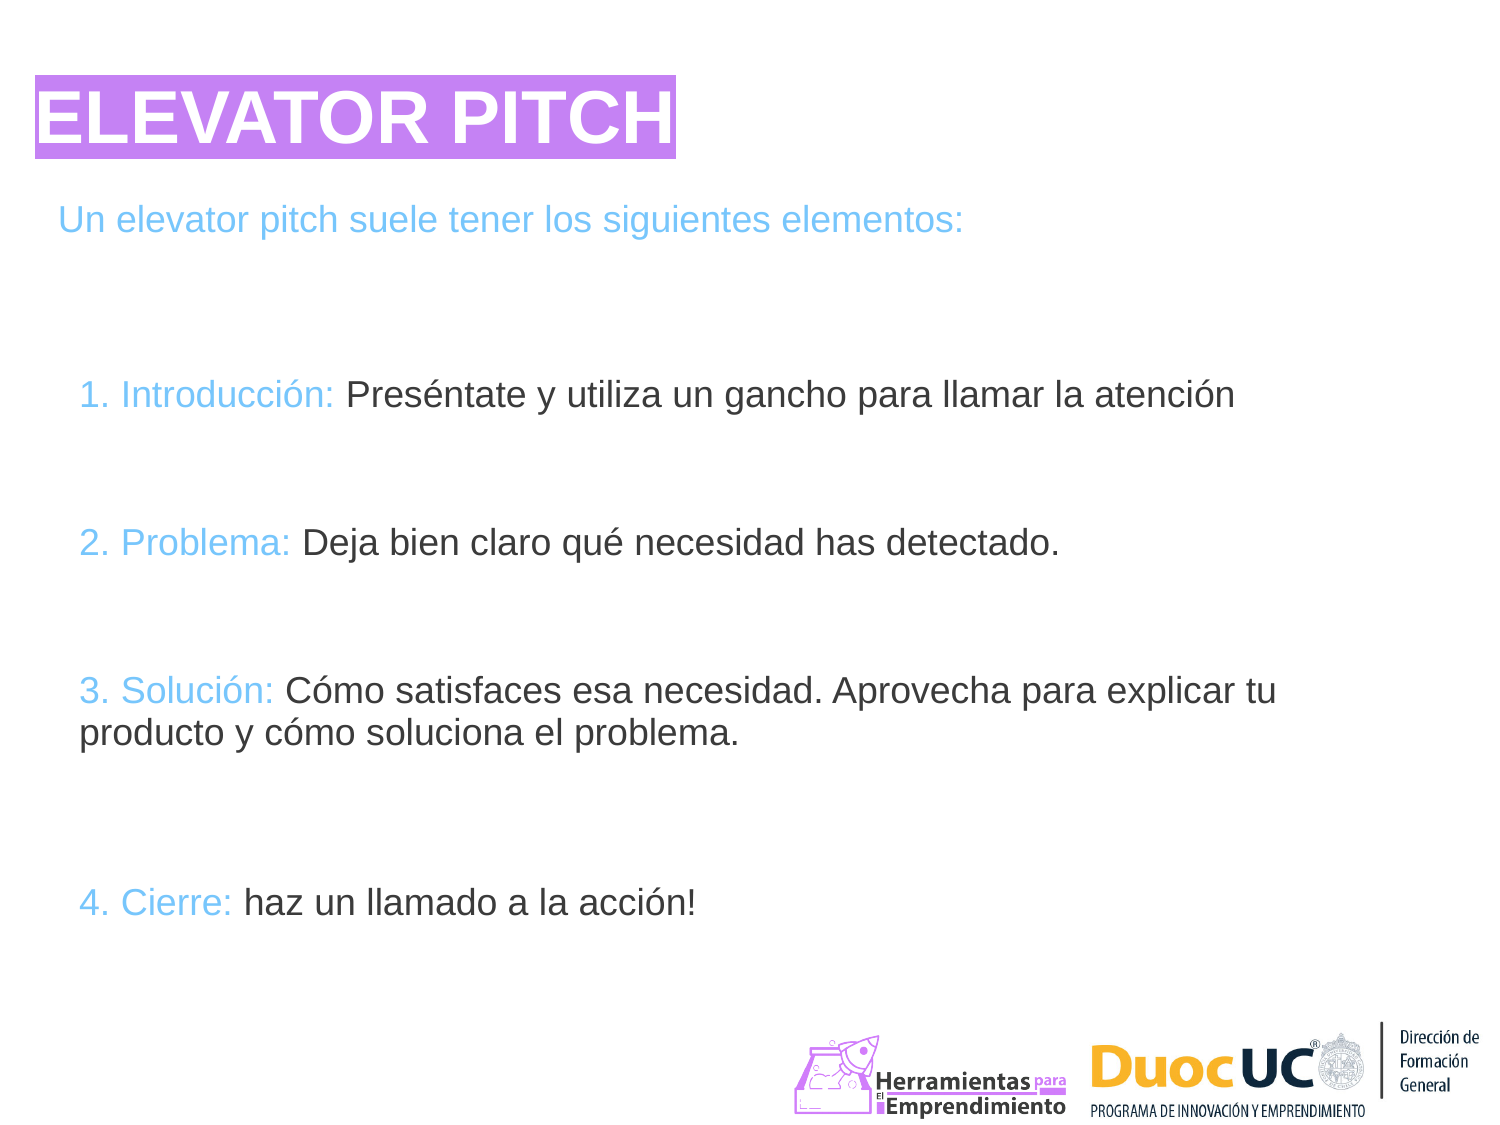

ELEVATOR PITCH
Un elevator pitch suele tener los siguientes elementos:
| 1. Introducción: Preséntate y utiliza un gancho para llamar la atención |
| --- |
| 2. Problema: Deja bien claro qué necesidad has detectado. |
| 3. Solución: Cómo satisfaces esa necesidad. Aprovecha para explicar tu producto y cómo soluciona el problema. |
| 4. Cierre: haz un llamado a la acción! |